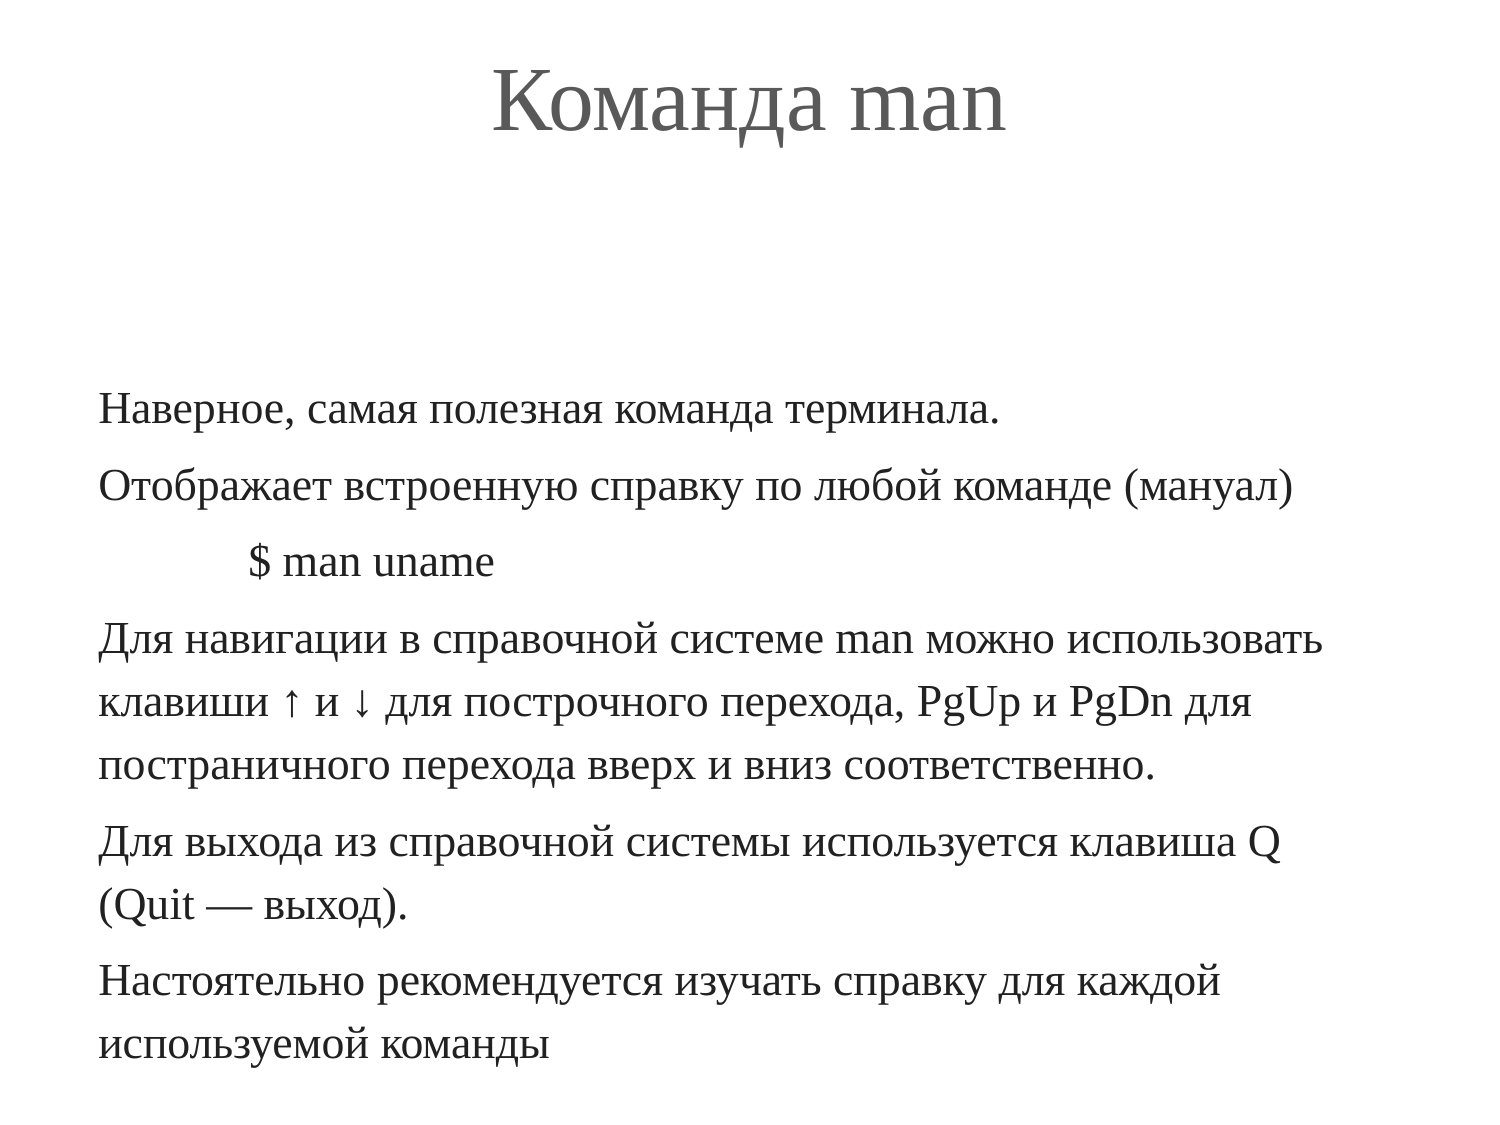

# Команда man
Наверное, самая полезная команда терминала.
Отображает встроенную справку по любой команде (мануал)
	$ man uname
Для навигации в справочной системе man можно использовать клавиши ↑ и ↓ для построчного перехода, PgUp и PgDn для постраничного перехода вверх и вниз соответственно.
Для выхода из справочной системы используется клавиша Q (Quit — выход).
Настоятельно рекомендуется изучать справку для каждой используемой команды